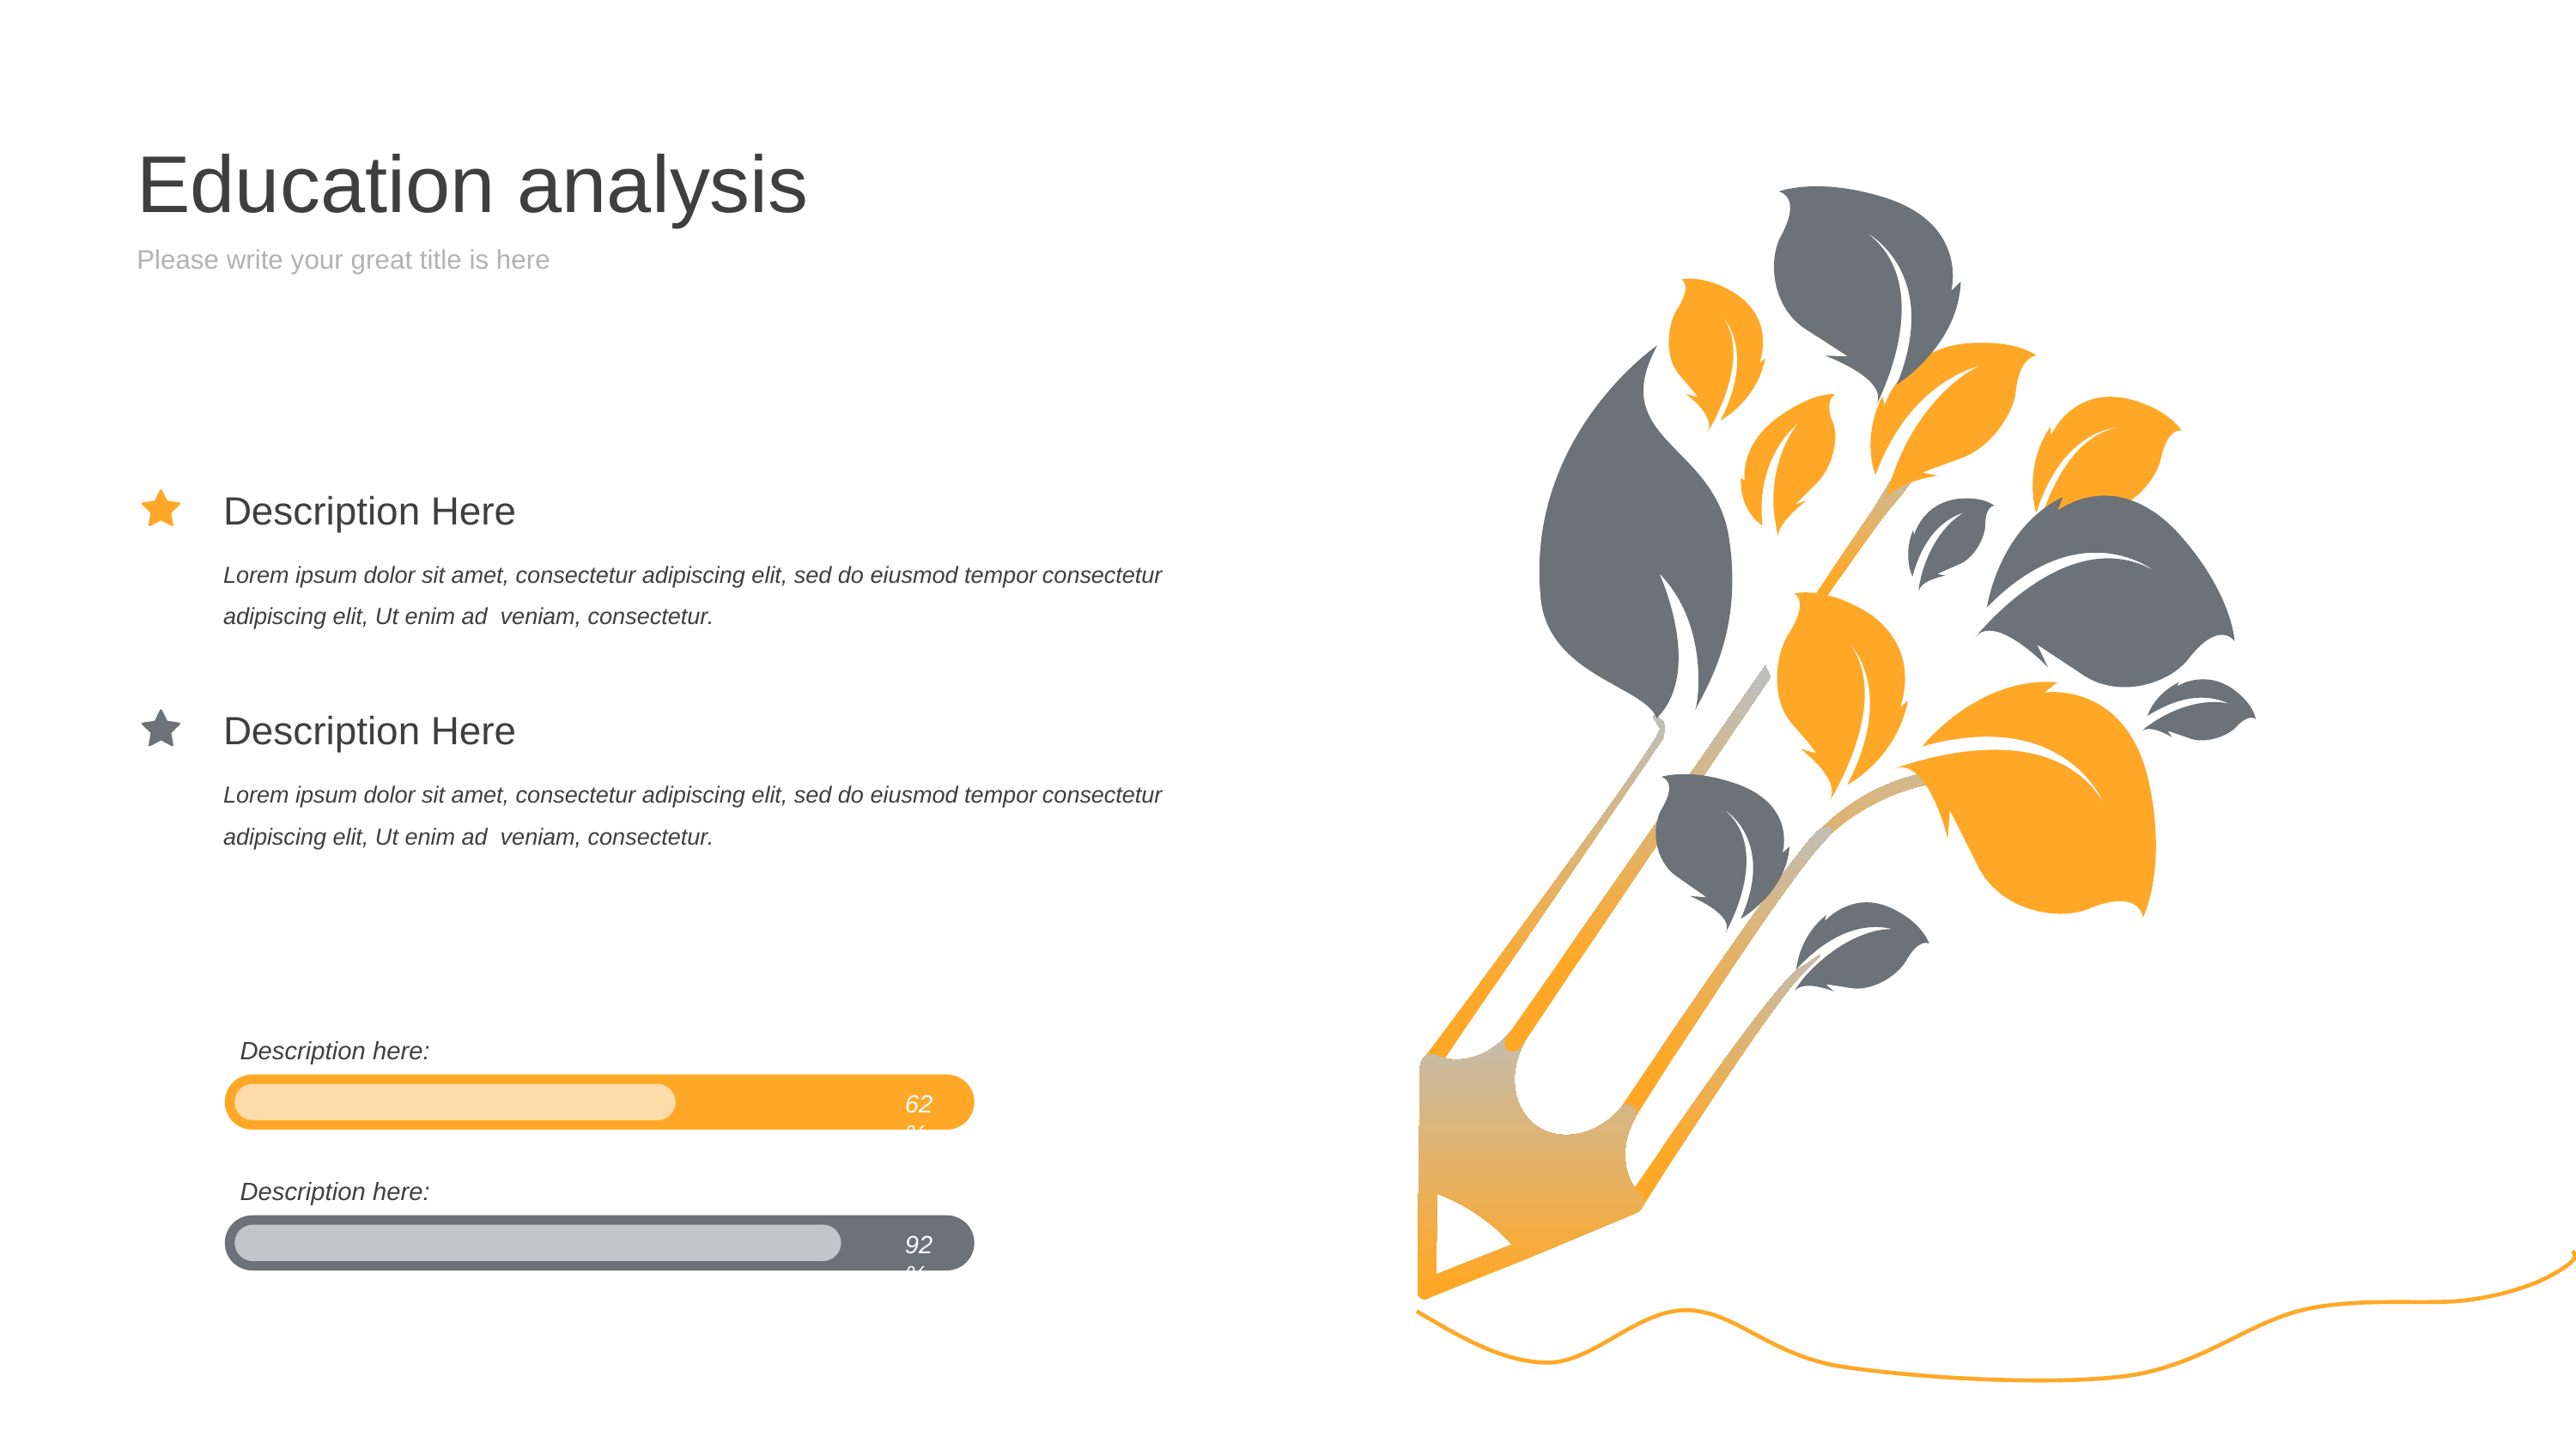

Education analysis

Please write your great title is here

Description Here

Lorem ipsum dolor sit amet, consectetur adipiscing elit, sed do eiusmod tempor consectetur adipiscing elit, Ut enim ad  veniam, consectetur.
Description Here

Lorem ipsum dolor sit amet, consectetur adipiscing elit, sed do eiusmod tempor consectetur adipiscing elit, Ut enim ad  veniam, consectetur.
Description here:

62%

Description here:

92%